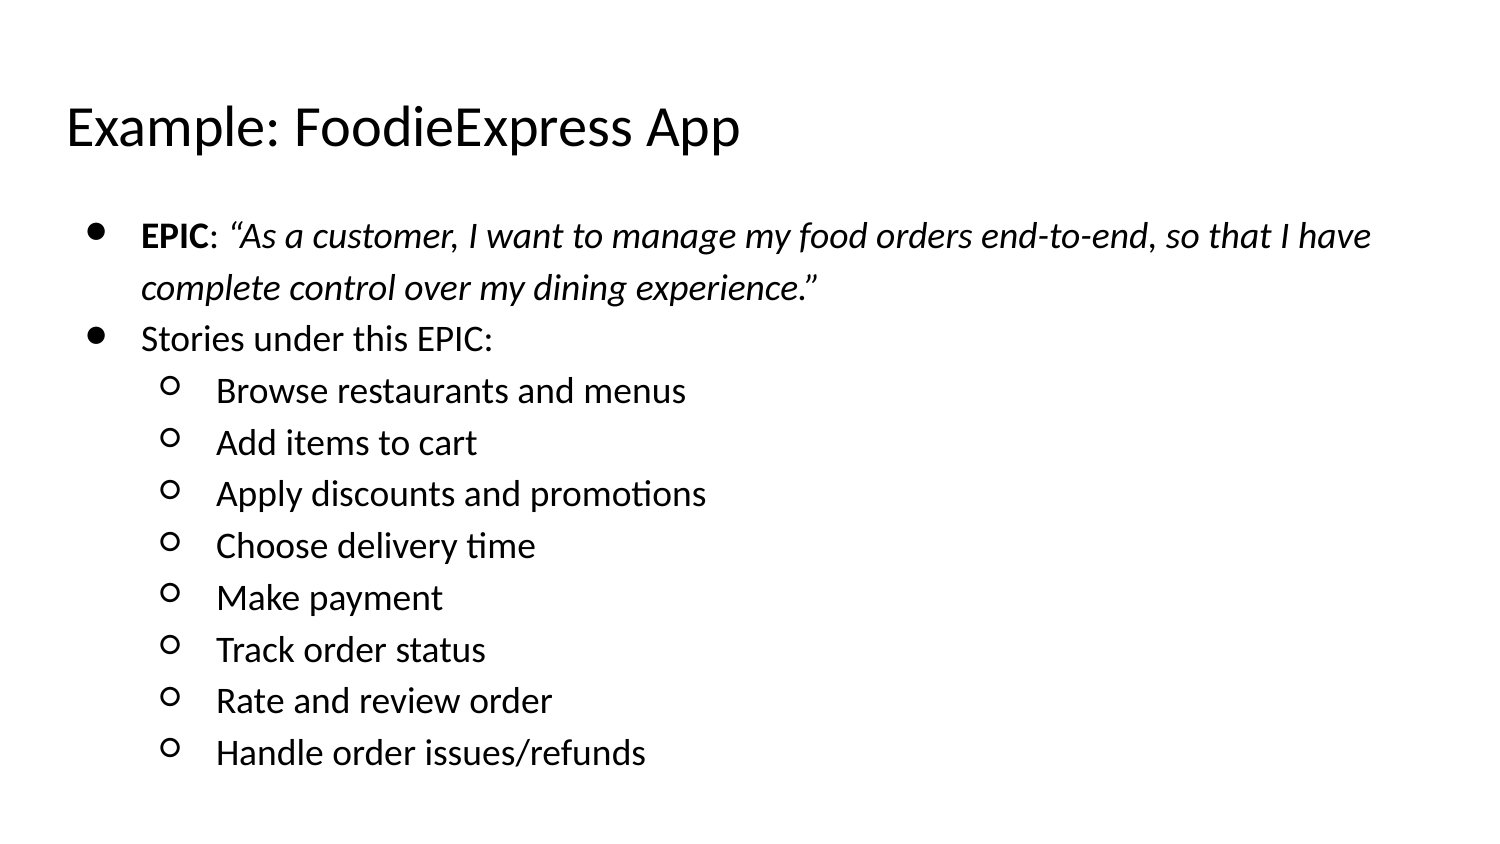

# Example: FoodieExpress App
EPIC: “As a customer, I want to manage my food orders end-to-end, so that I have complete control over my dining experience.”
Stories under this EPIC:
Browse restaurants and menus
Add items to cart
Apply discounts and promotions
Choose delivery time
Make payment
Track order status
Rate and review order
Handle order issues/refunds